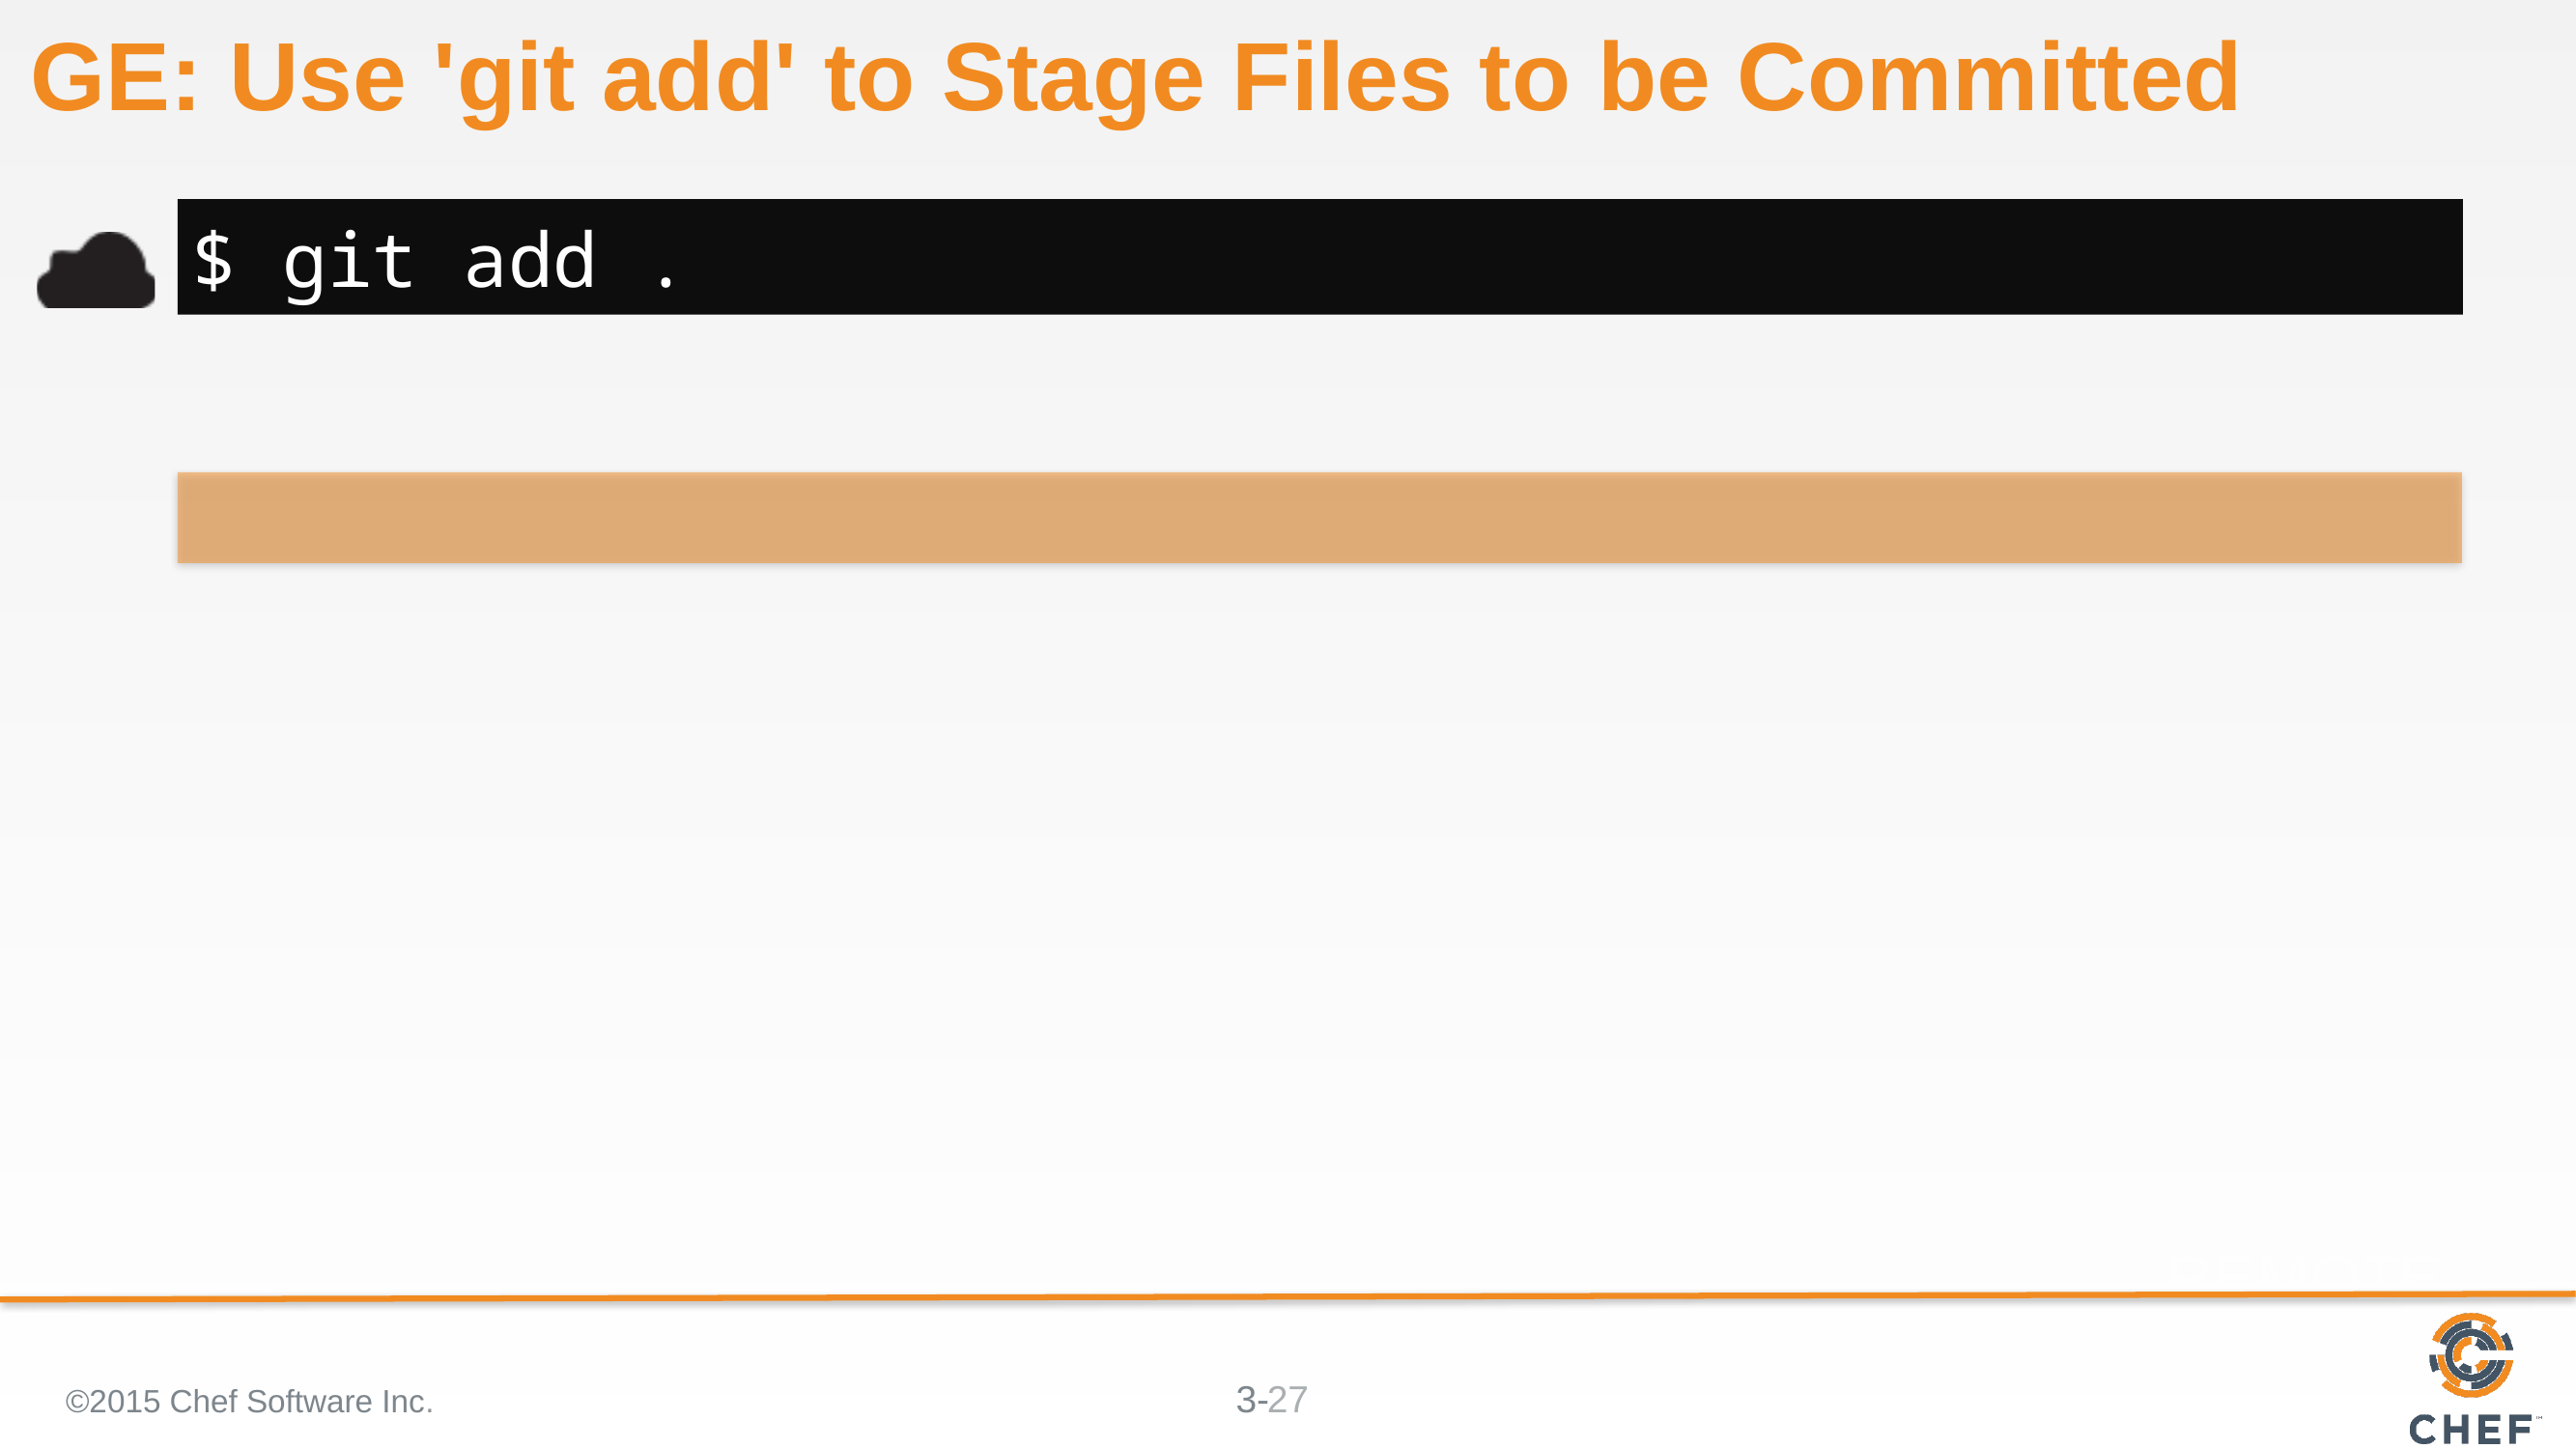

# GE: Use 'git add' to Stage Files to be Committed
$ git add .

©2015 Chef Software Inc.
27